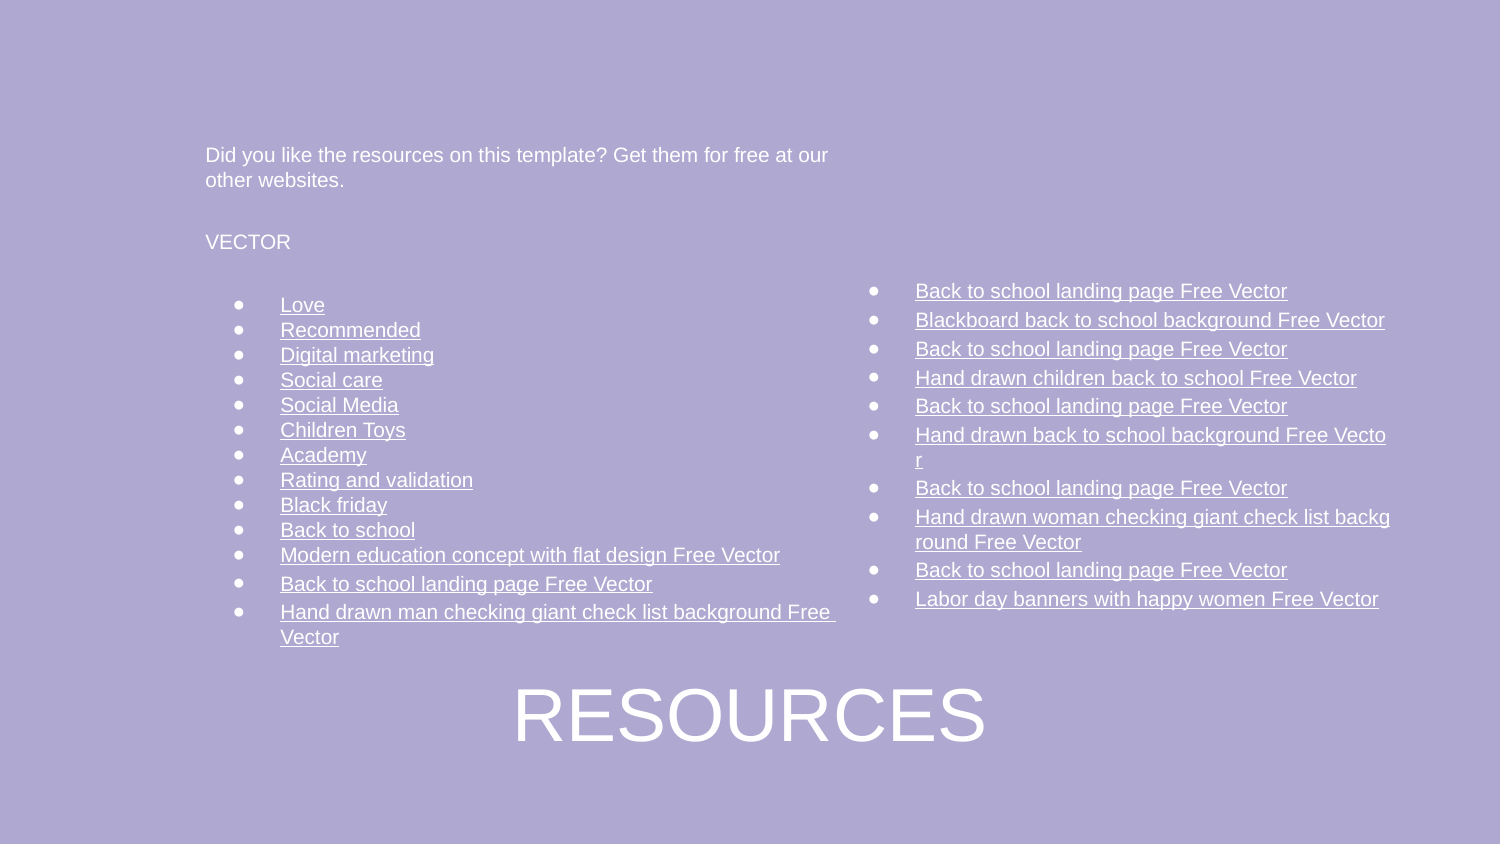

Did you like the resources on this template? Get them for free at our other websites.

VECTOR

Love
Recommended
Digital marketing
Social care
Social Media
Children Toys
Academy
Rating and validation
Black friday
Back to school
Modern education concept with flat design Free Vector
Back to school landing page Free Vector
Hand drawn man checking giant check list background Free Vector

Back to school landing page Free Vector
Blackboard back to school background Free Vector
Back to school landing page Free Vector
Hand drawn children back to school Free Vector
Back to school landing page Free Vector
Hand drawn back to school background Free Vector
Back to school landing page Free Vector
Hand drawn woman checking giant check list background Free Vector
Back to school landing page Free Vector
Labor day banners with happy women Free Vector
# RESOURCES